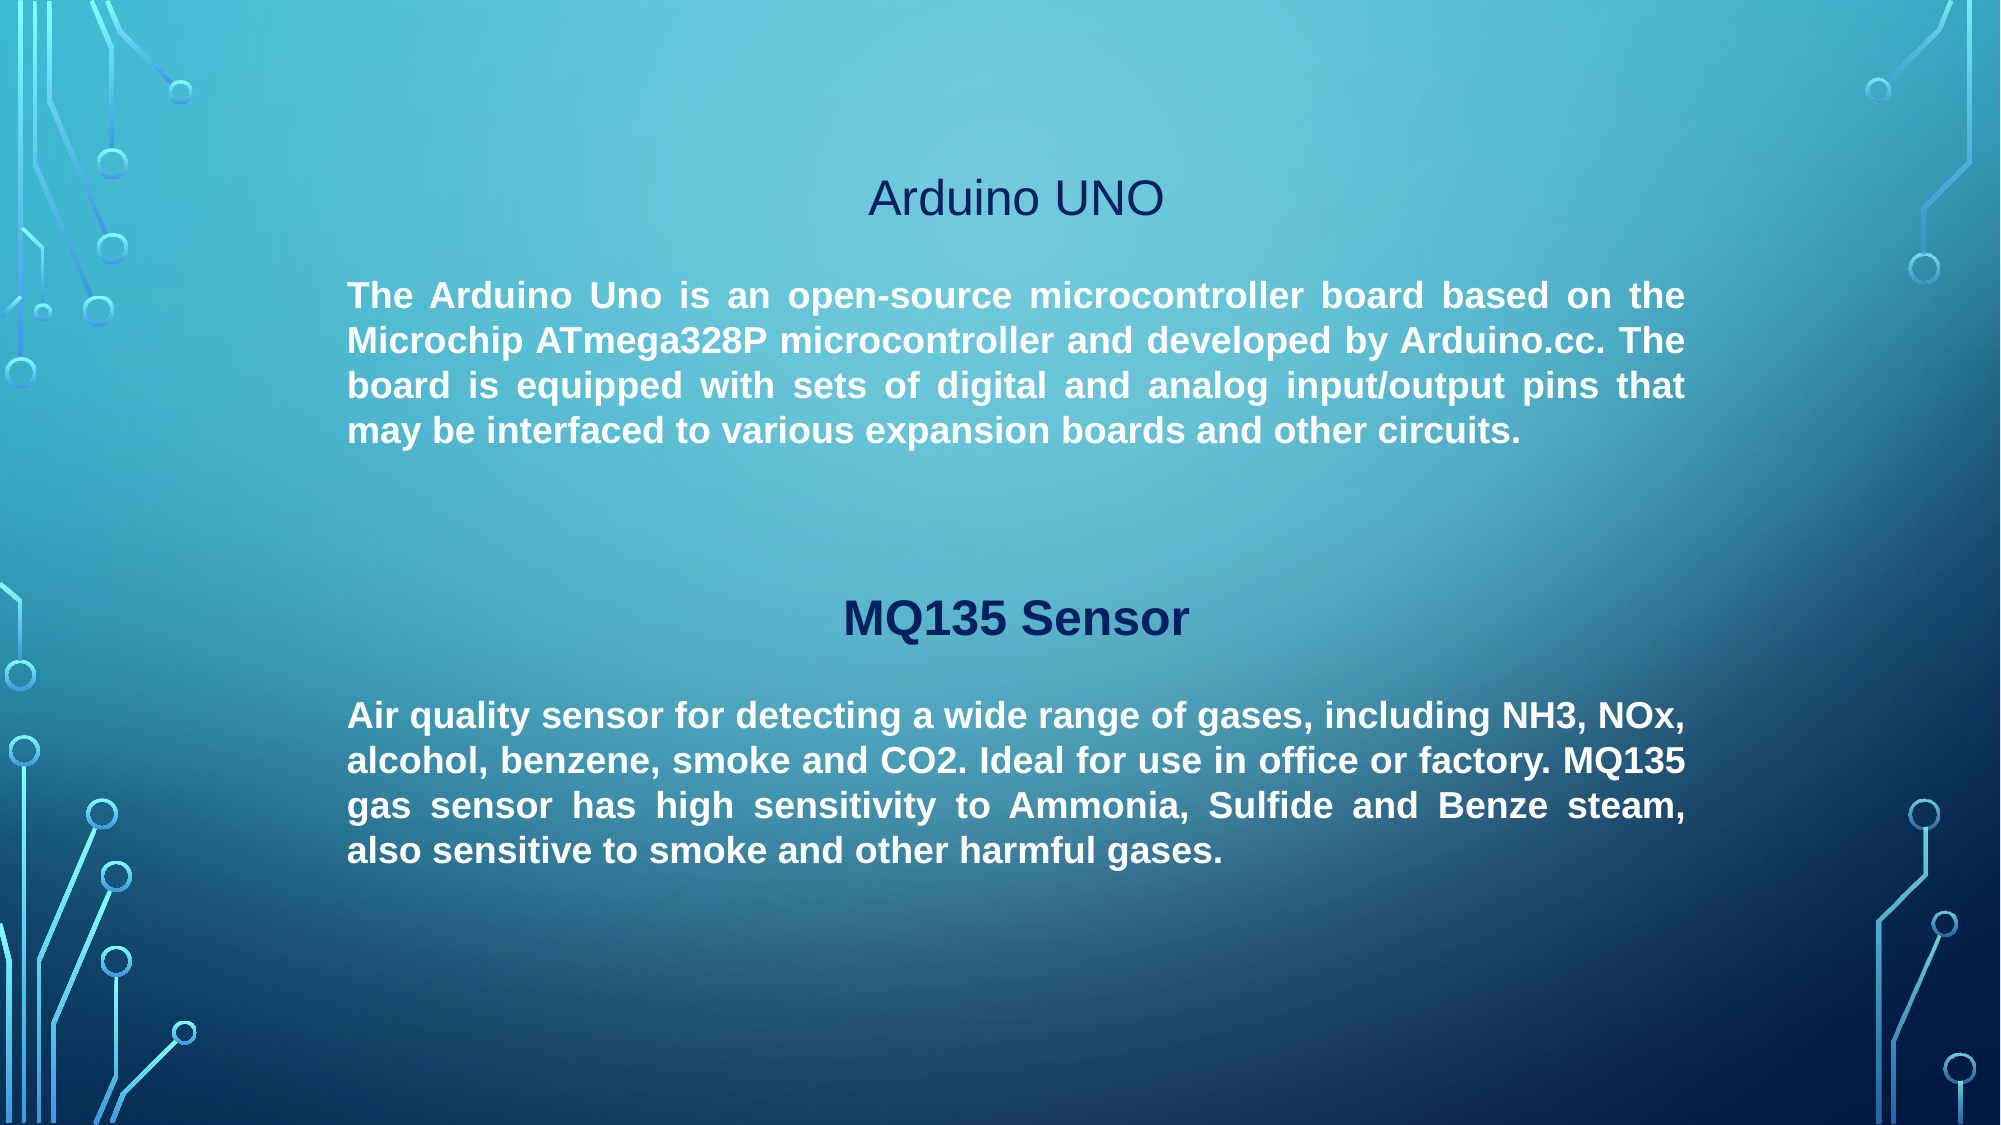

Arduino UNO

The Arduino Uno is an open-source microcontroller board based on the Microchip ATmega328P microcontroller and developed by Arduino.cc. The board is equipped with sets of digital and analog input/output pins that may be interfaced to various expansion boards and other circuits.

MQ135 Sensor

Air quality sensor for detecting a wide range of gases, including NH3, NOx, alcohol, benzene, smoke and CO2. Ideal for use in office or factory. MQ135 gas sensor has high sensitivity to Ammonia, Sulfide and Benze steam, also sensitive to smoke and other harmful gases.